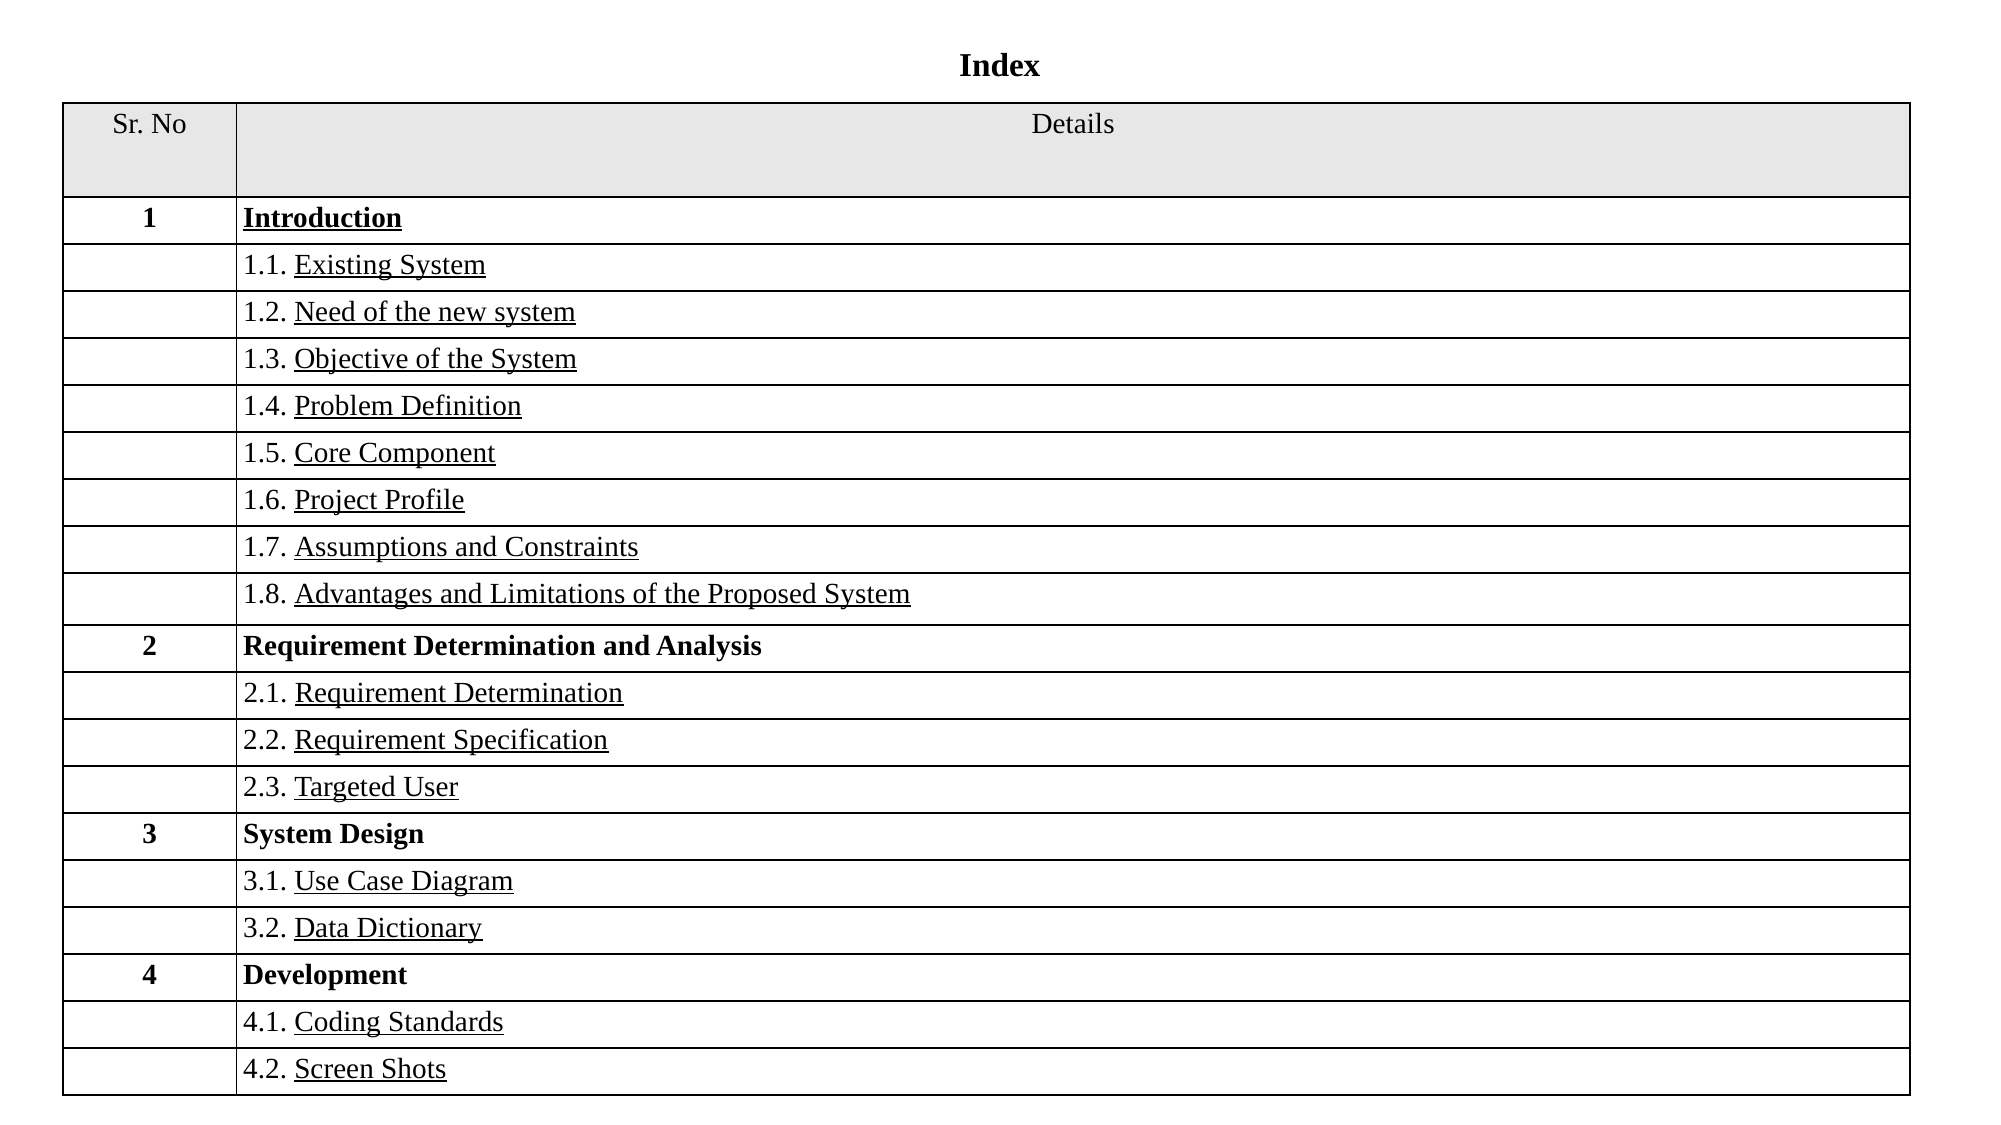

Index
| Sr. No | Details |
| --- | --- |
| 1 | Introduction |
|  | 1.1. Existing System |
|  | 1.2. Need of the new system |
|  | 1.3. Objective of the System |
|  | 1.4. Problem Definition |
|  | 1.5. Core Component |
|  | 1.6. Project Profile |
|  | 1.7. Assumptions and Constraints |
|  | 1.8. Advantages and Limitations of the Proposed System |
| 2 | Requirement Determination and Analysis |
|  | 2.1. Requirement Determination |
|  | 2.2. Requirement Specification |
|  | 2.3. Targeted User |
| 3 | System Design |
|  | 3.1. Use Case Diagram |
|  | 3.2. Data Dictionary |
| 4 | Development |
|  | 4.1. Coding Standards |
|  | 4.2. Screen Shots |